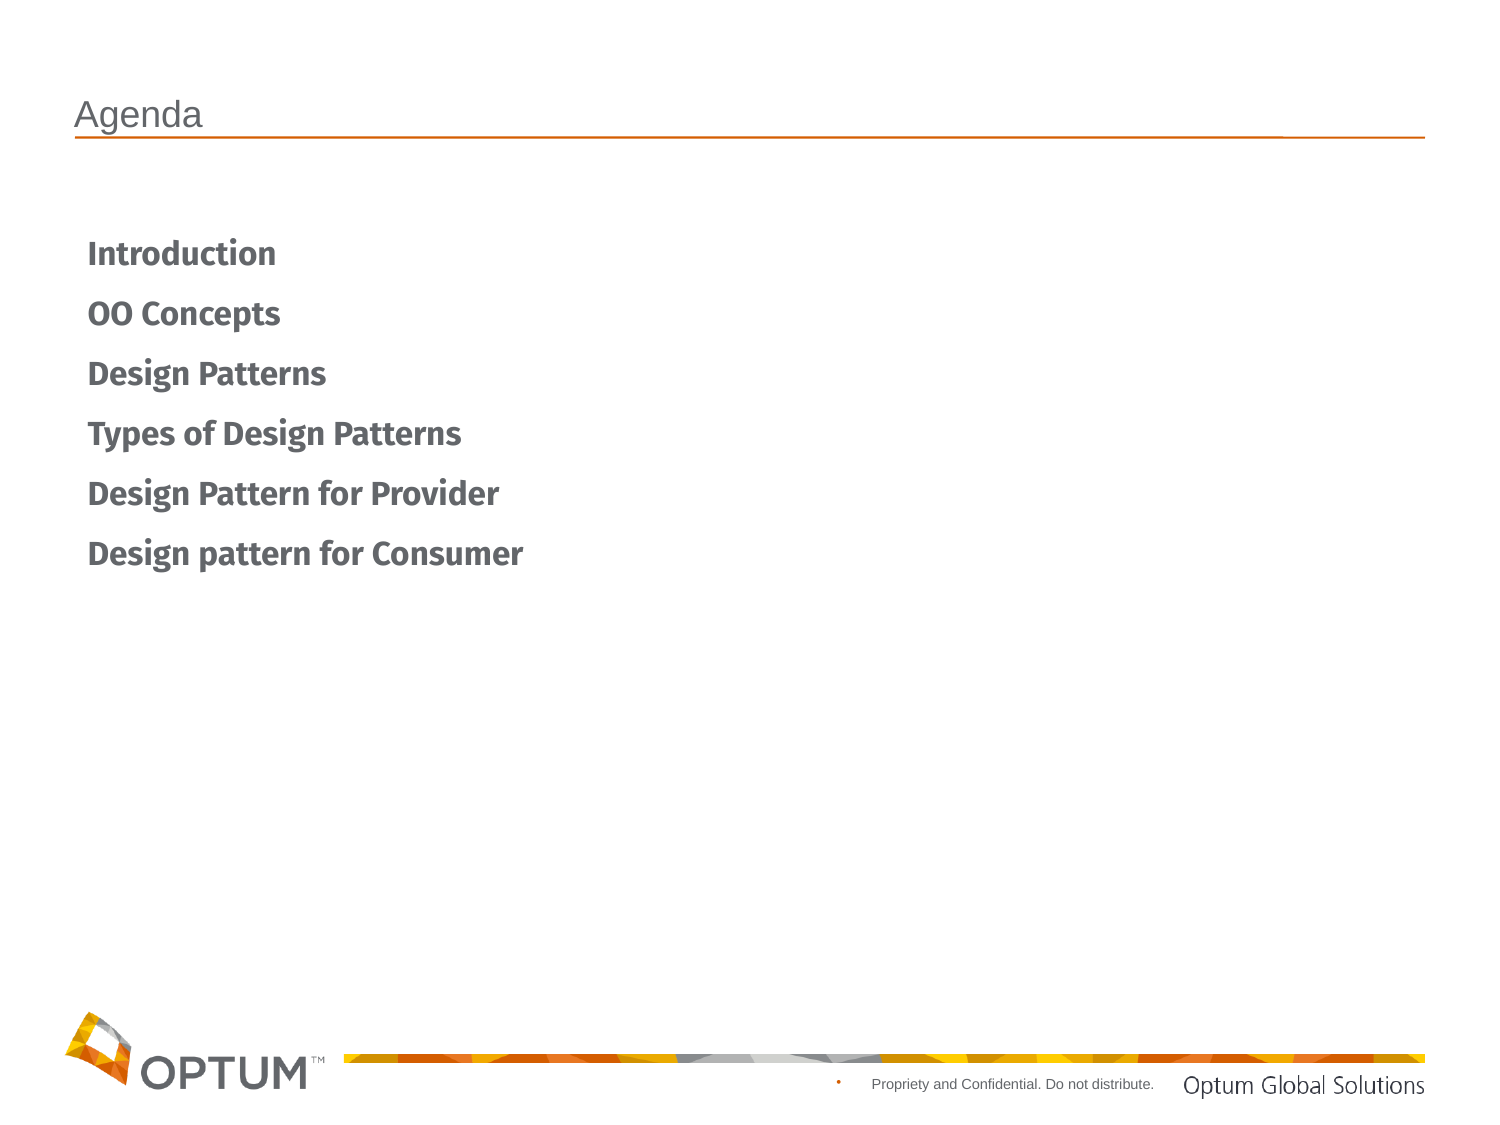

# Agenda
Introduction
OO Concepts
Design Patterns
Types of Design Patterns
Design Pattern for Provider
Design pattern for Consumer